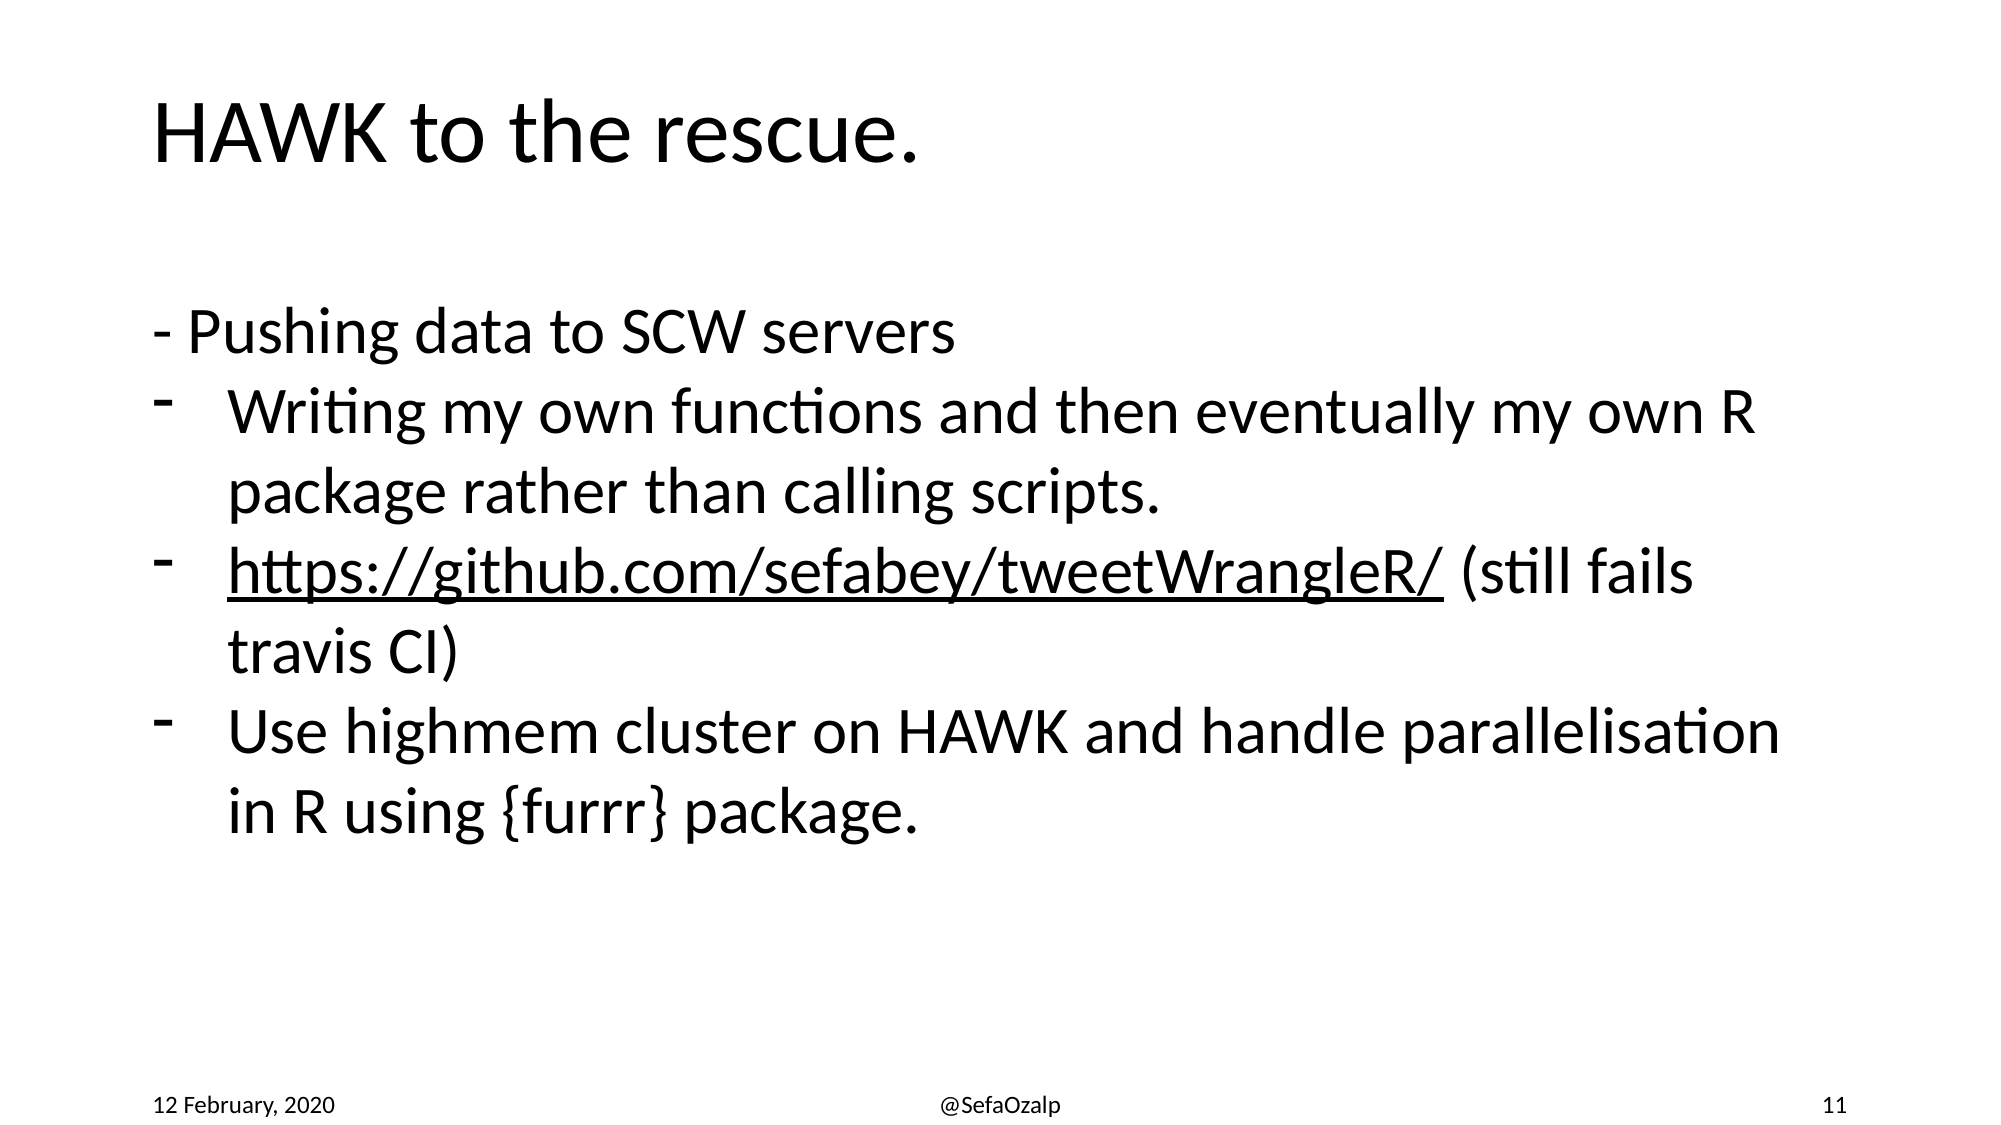

# HAWK to the rescue.
- Pushing data to SCW servers
Writing my own functions and then eventually my own R package rather than calling scripts.
https://github.com/sefabey/tweetWrangleR/ (still fails travis CI)
Use highmem cluster on HAWK and handle parallelisation in R using {furrr} package.

12 February, 2020
@SefaOzalp
11